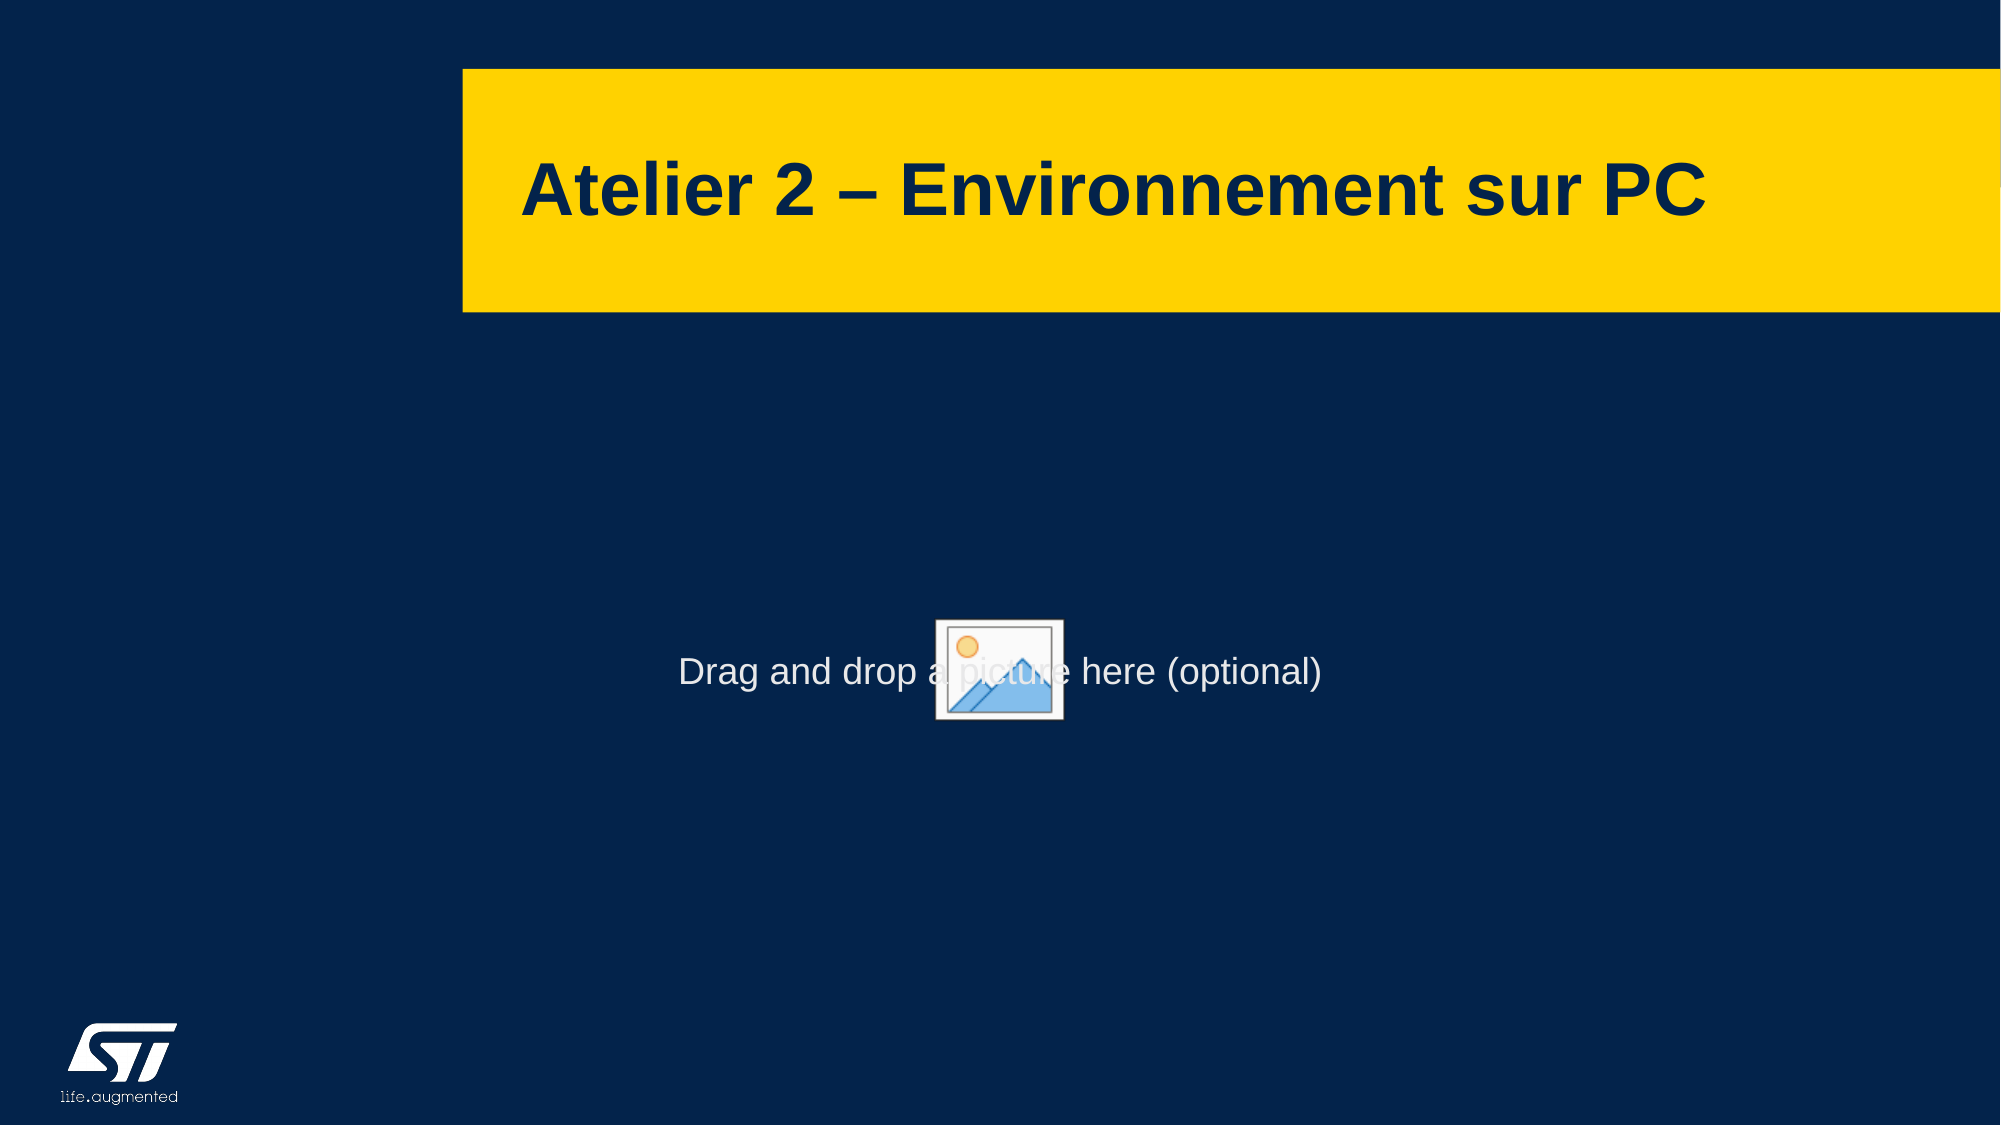

# Atelier 2 – Environnement sur PC